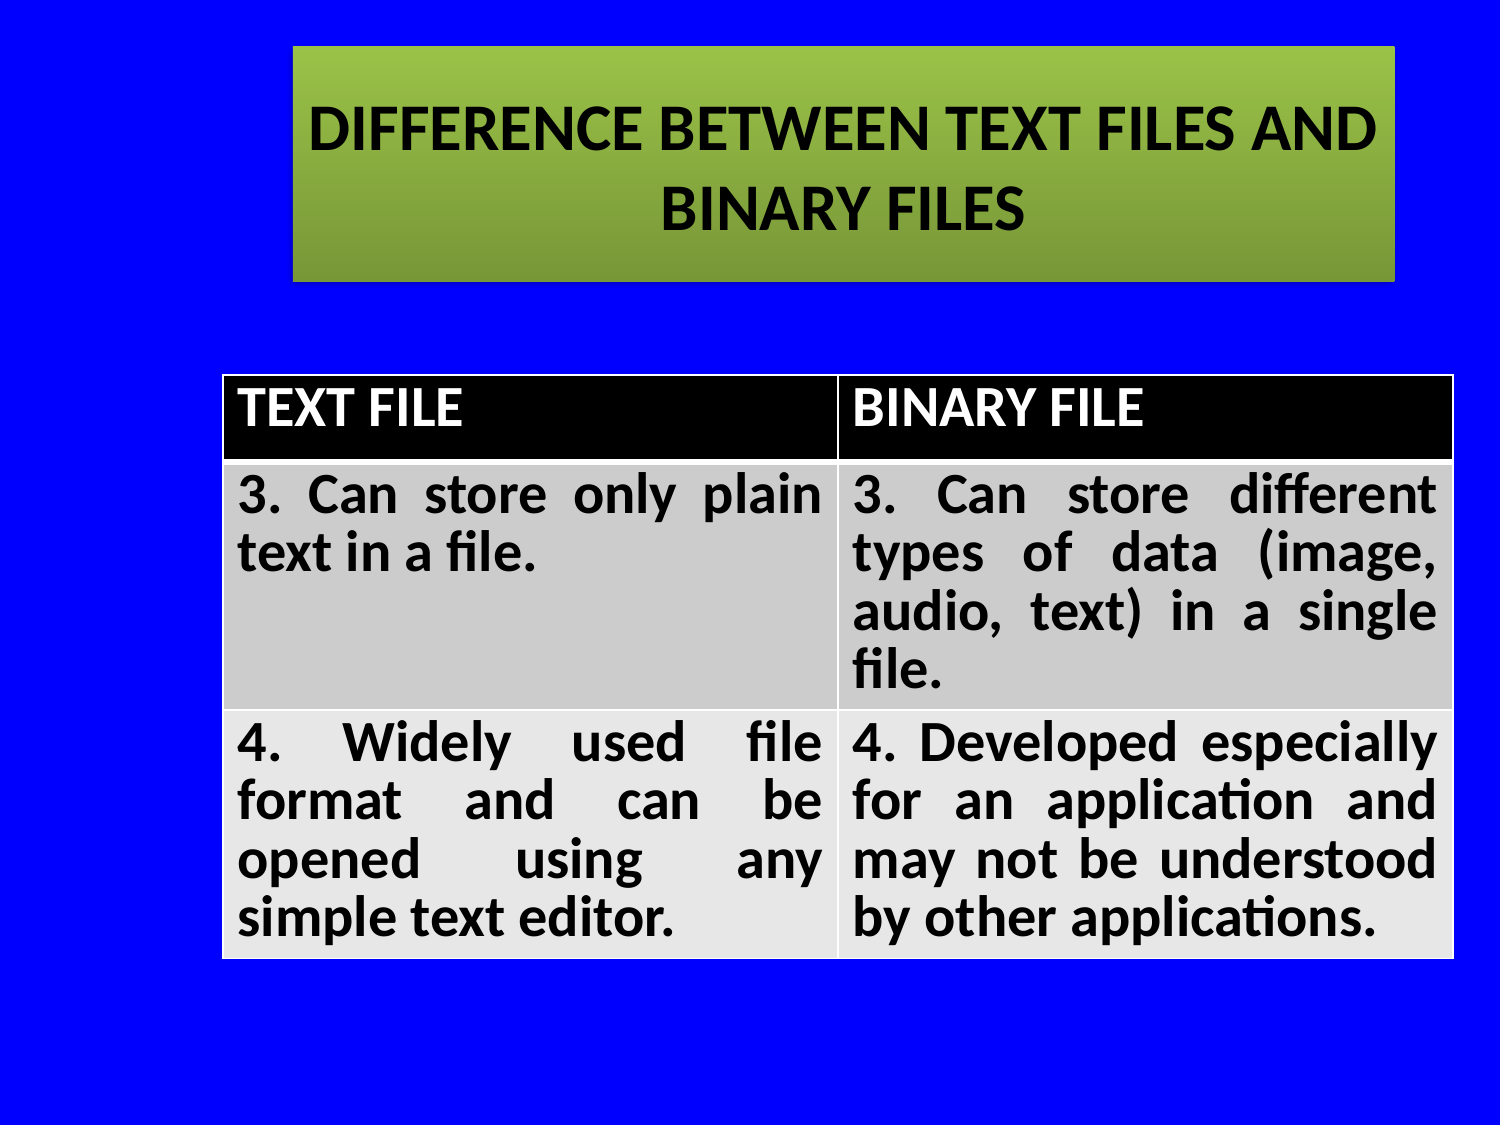

DIFFERENCE BETWEEN TEXT FILES AND BINARY FILES
| TEXT FILE | BINARY FILE |
| --- | --- |
| 3. Can store only plain text in a file. | 3. Can store different types of data (image, audio, text) in a single file. |
| 4. Widely used file format and can be opened using any simple text editor. | 4. Developed especially for an application and may not be understood by other applications. |